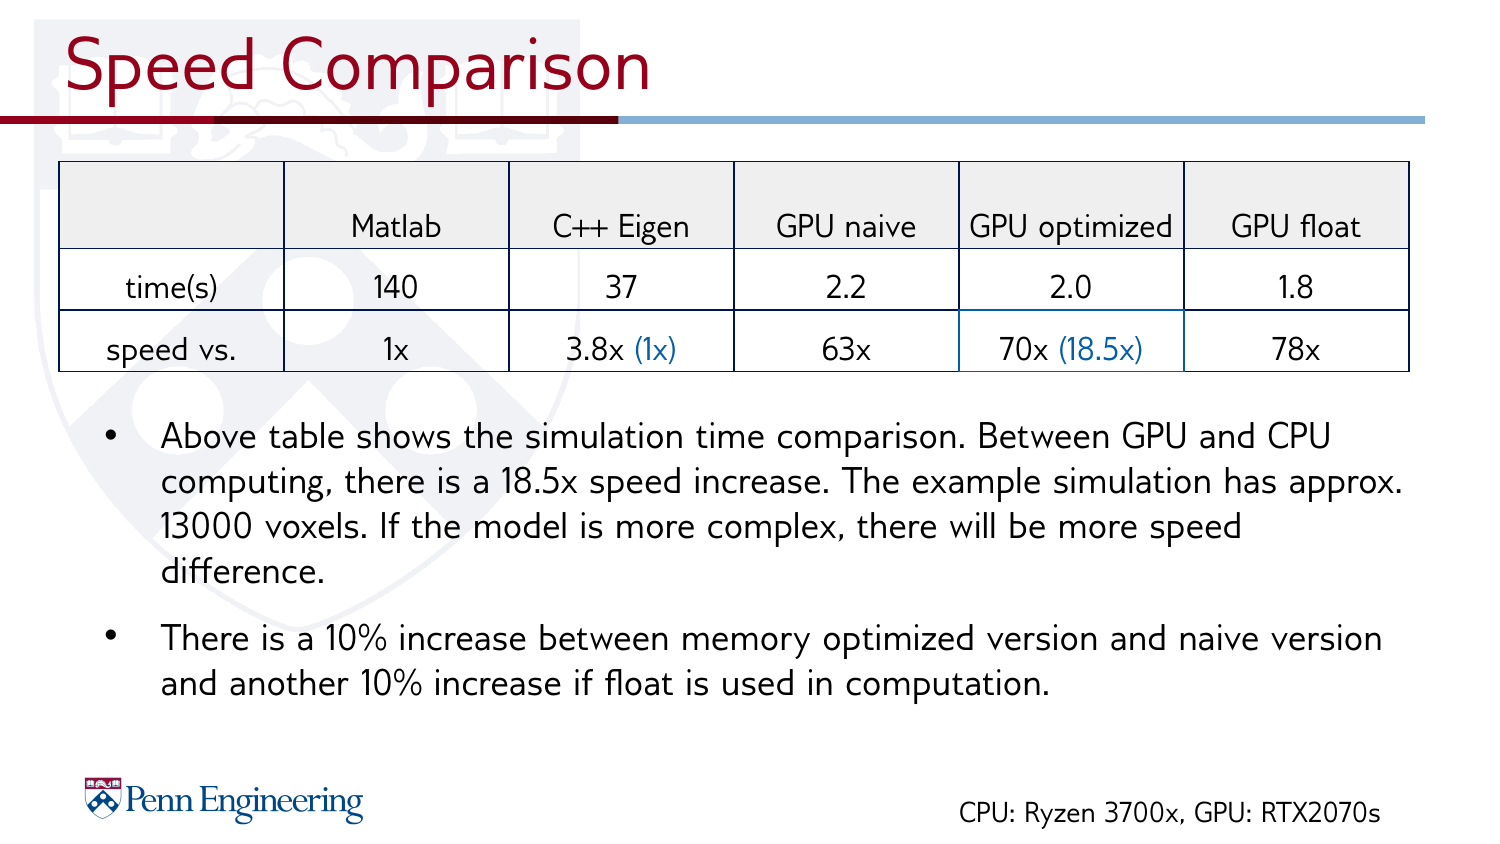

# Speed Comparison
|  | Matlab | C++ Eigen | GPU naive | GPU optimized | GPU float |
| --- | --- | --- | --- | --- | --- |
| time(s) | 140 | 37 | 2.2 | 2.0 | 1.8 |
| speed vs. | 1x | 3.8x (1x) | 63x | 70x (18.5x) | 78x |
Above table shows the simulation time comparison. Between GPU and CPU computing, there is a 18.5x speed increase. The example simulation has approx. 13000 voxels. If the model is more complex, there will be more speed difference.
There is a 10% increase between memory optimized version and naive version and another 10% increase if float is used in computation.
CPU: Ryzen 3700x, GPU: RTX2070s